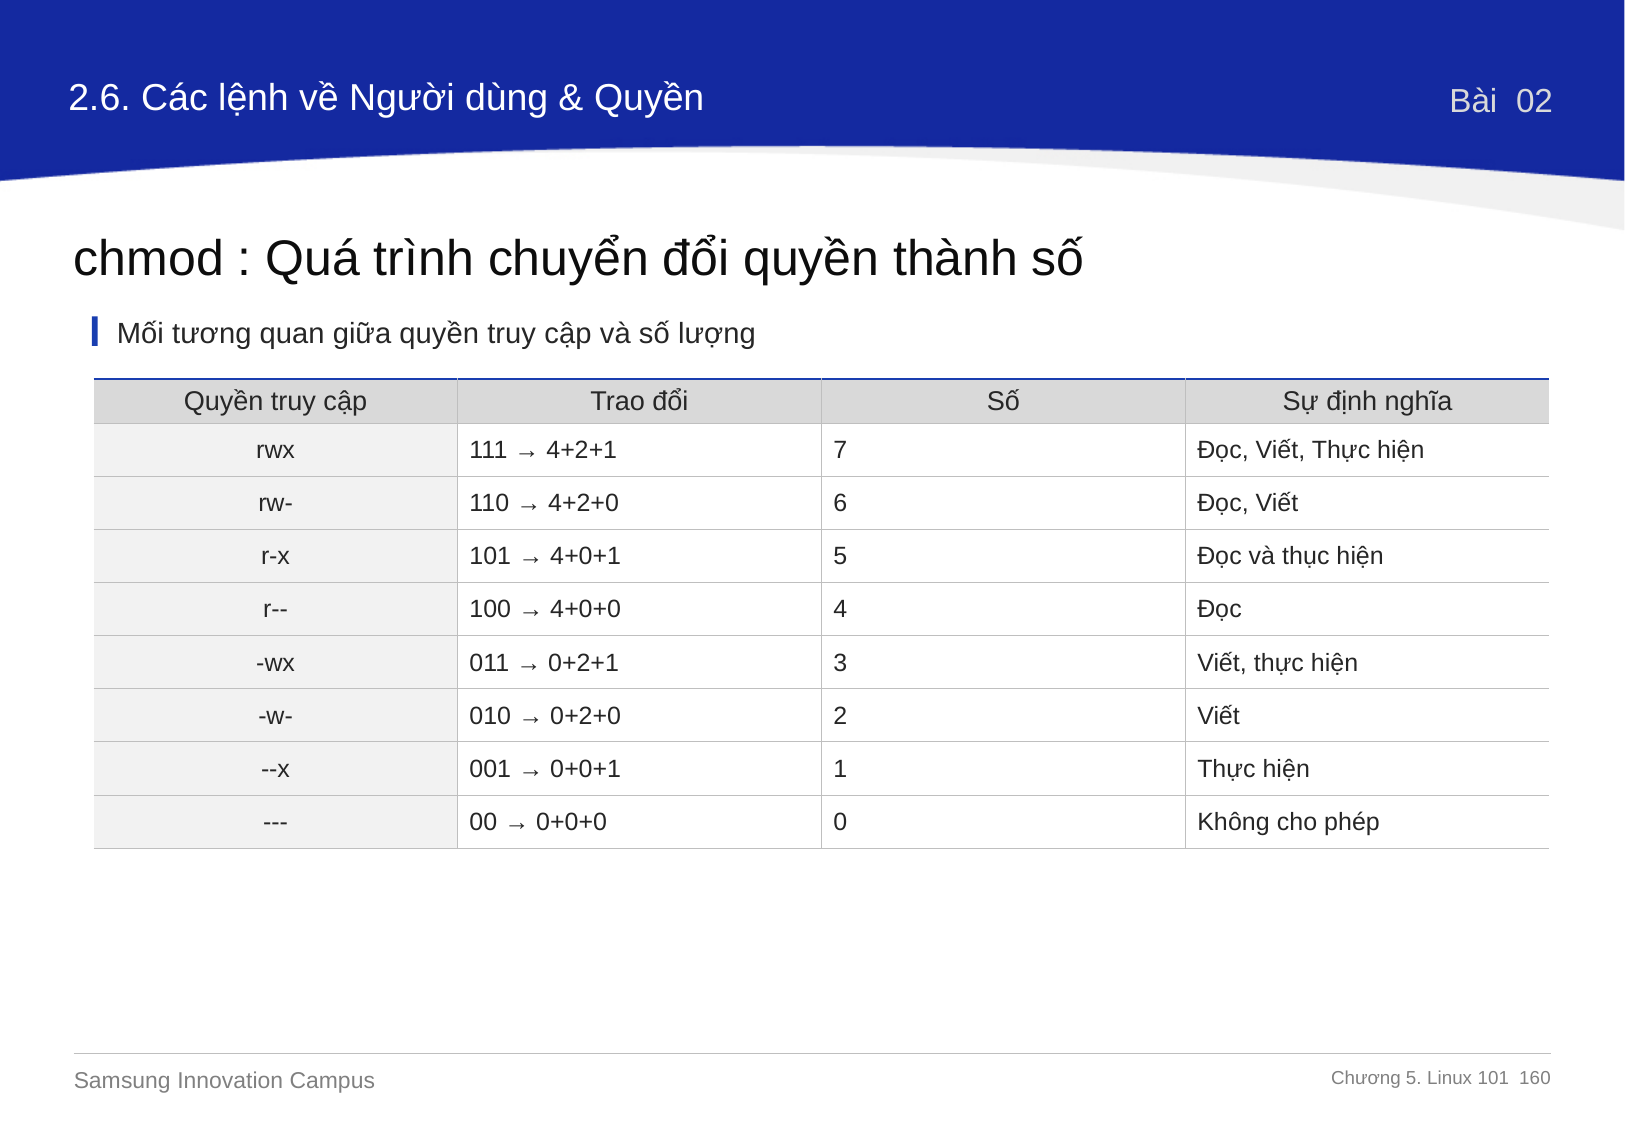

2.6. Các lệnh về Người dùng & Quyền
Bài  02
chmod : Quá trình chuyển đổi quyền thành số
Mối tương quan giữa quyền truy cập và số lượng

| Quyền truy cập | Trao đổi | Số | Sự định nghĩa |
| --- | --- | --- | --- |
| rwx | 111 → 4+2+1 | 7 | Đọc, Viết, Thực hiện |
| rw- | 110 → 4+2+0 | 6 | Đọc, Viết |
| r-x | 101 → 4+0+1 | 5 | Đọc và thục hiện |
| r-- | 100 → 4+0+0 | 4 | Đọc |
| -wx | 011 → 0+2+1 | 3 | Viết, thực hiện |
| -w- | 010 → 0+2+0 | 2 | Viết |
| --x | 001 → 0+0+1 | 1 | Thực hiện |
| --- | 00 → 0+0+0 | 0 | Không cho phép |